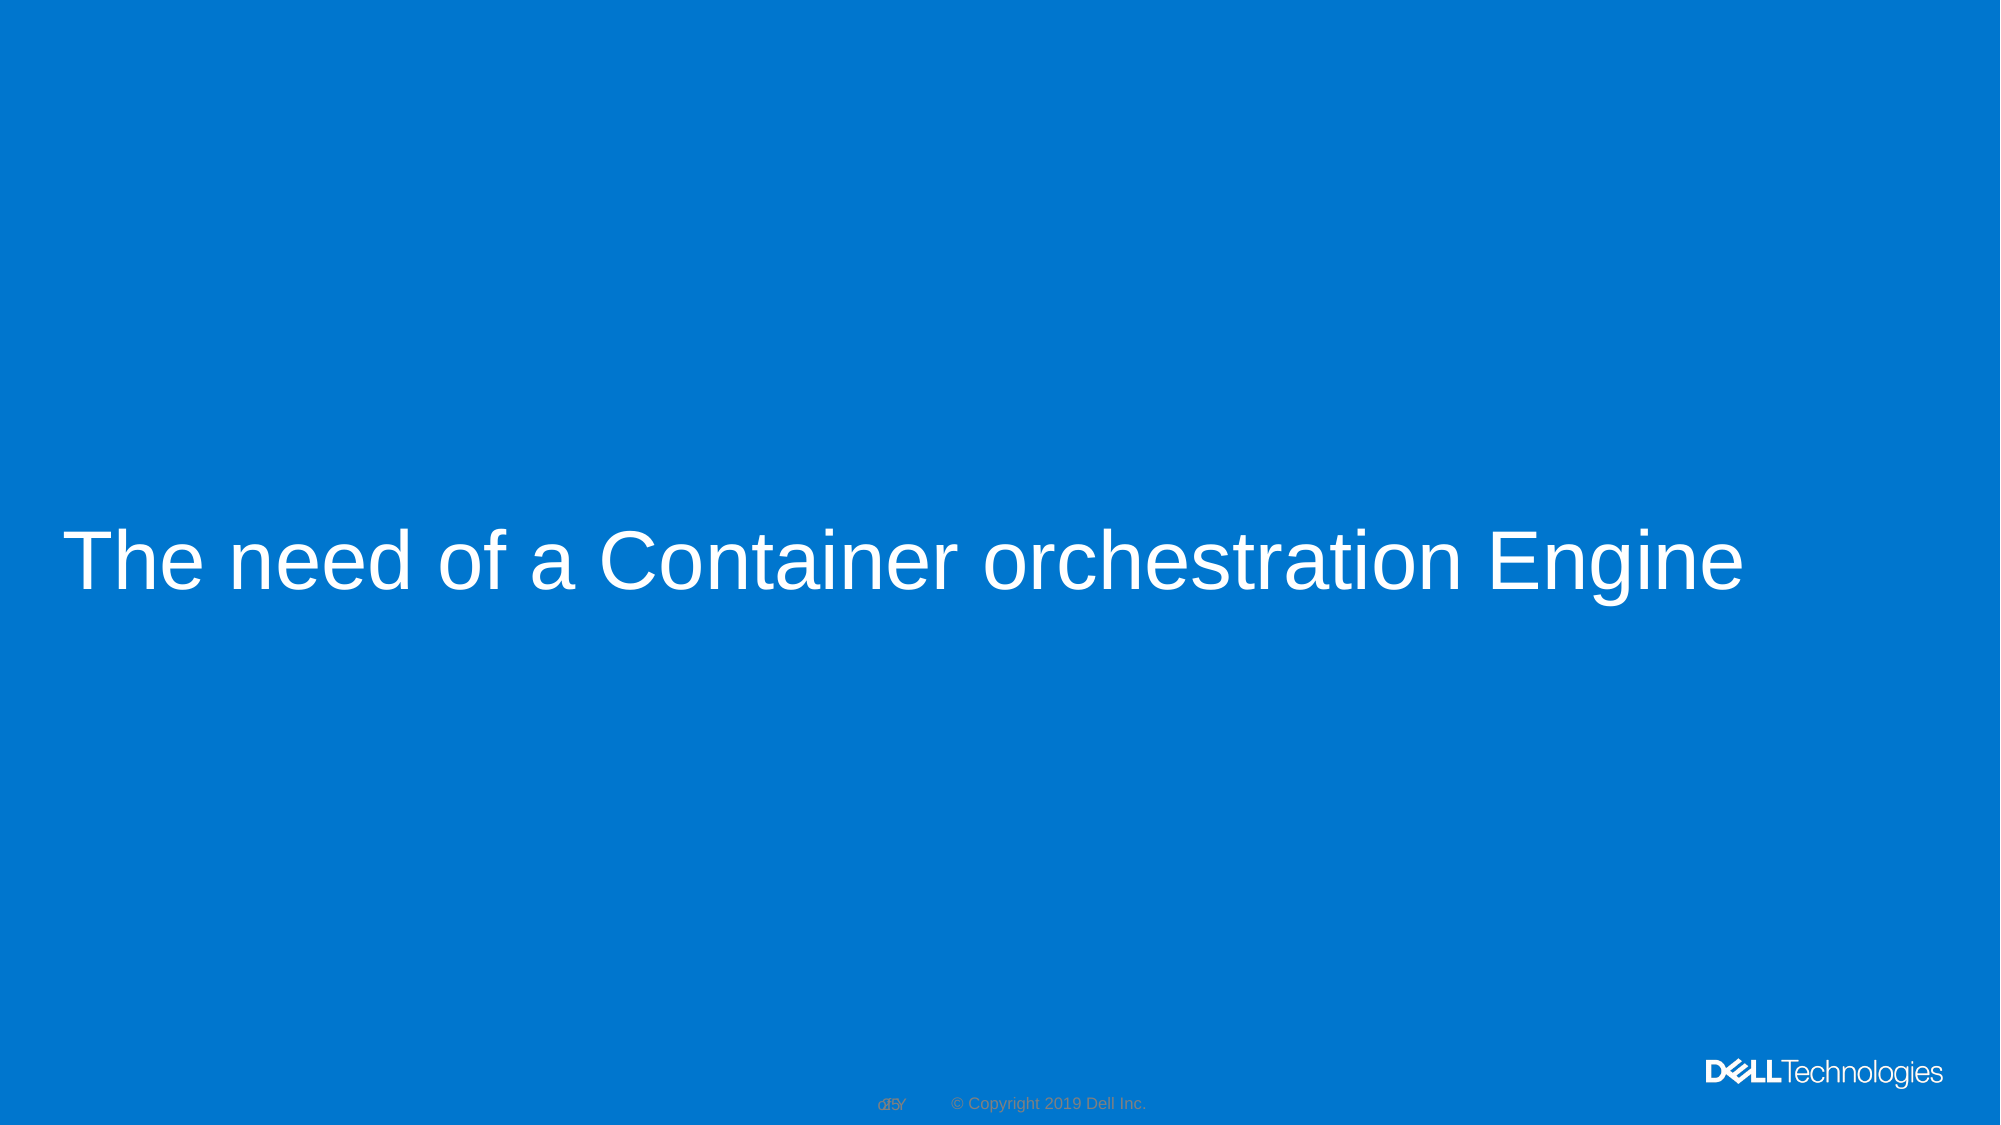

# The need of a Container orchestration Engine